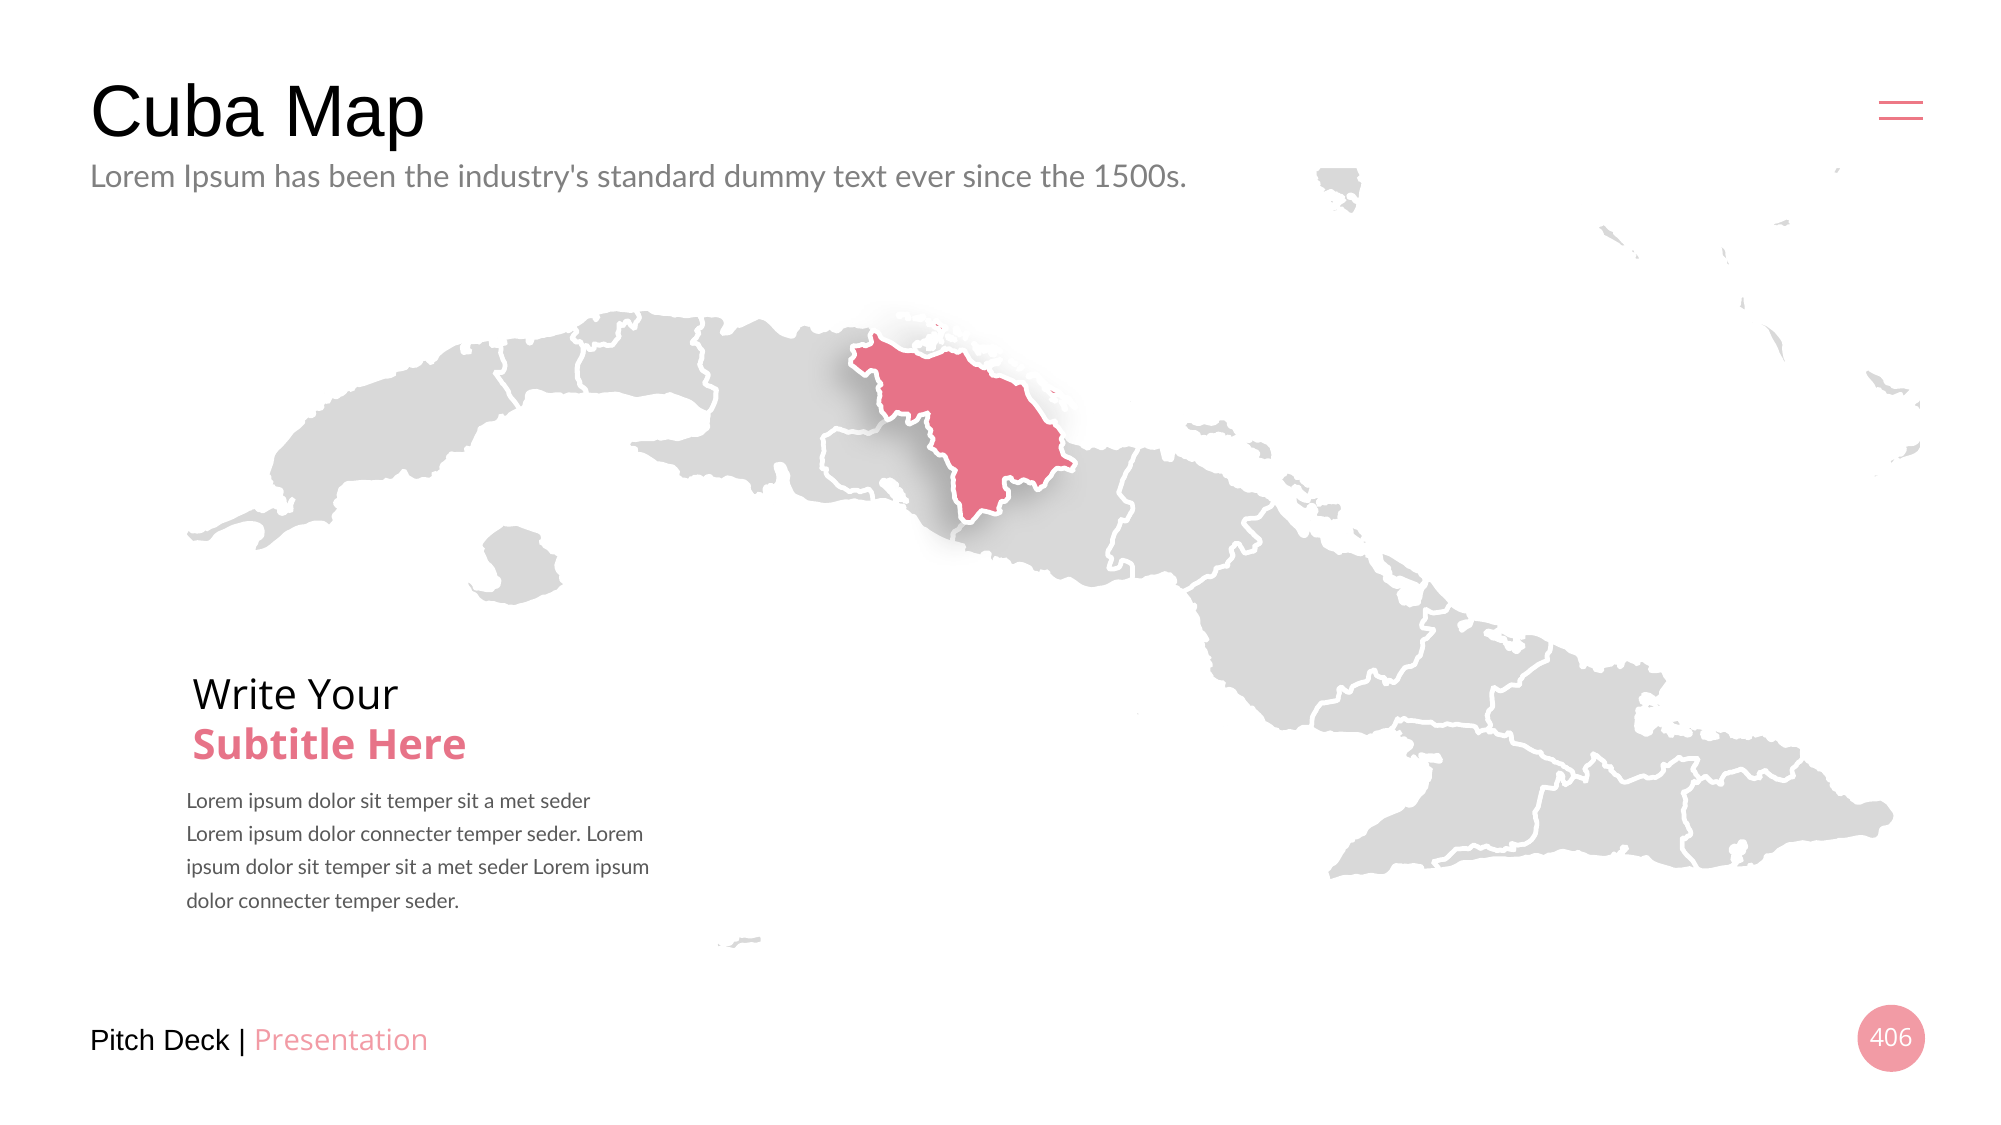

# Cuba Map
Lorem Ipsum has been the industry's standard dummy text ever since the 1500s.

Write Your
Subtitle Here
Lorem ipsum dolor sit temper sit a met seder Lorem ipsum dolor connecter temper seder. Lorem ipsum dolor sit temper sit a met seder Lorem ipsum dolor connecter temper seder.
Pitch Deck | Presentation
406